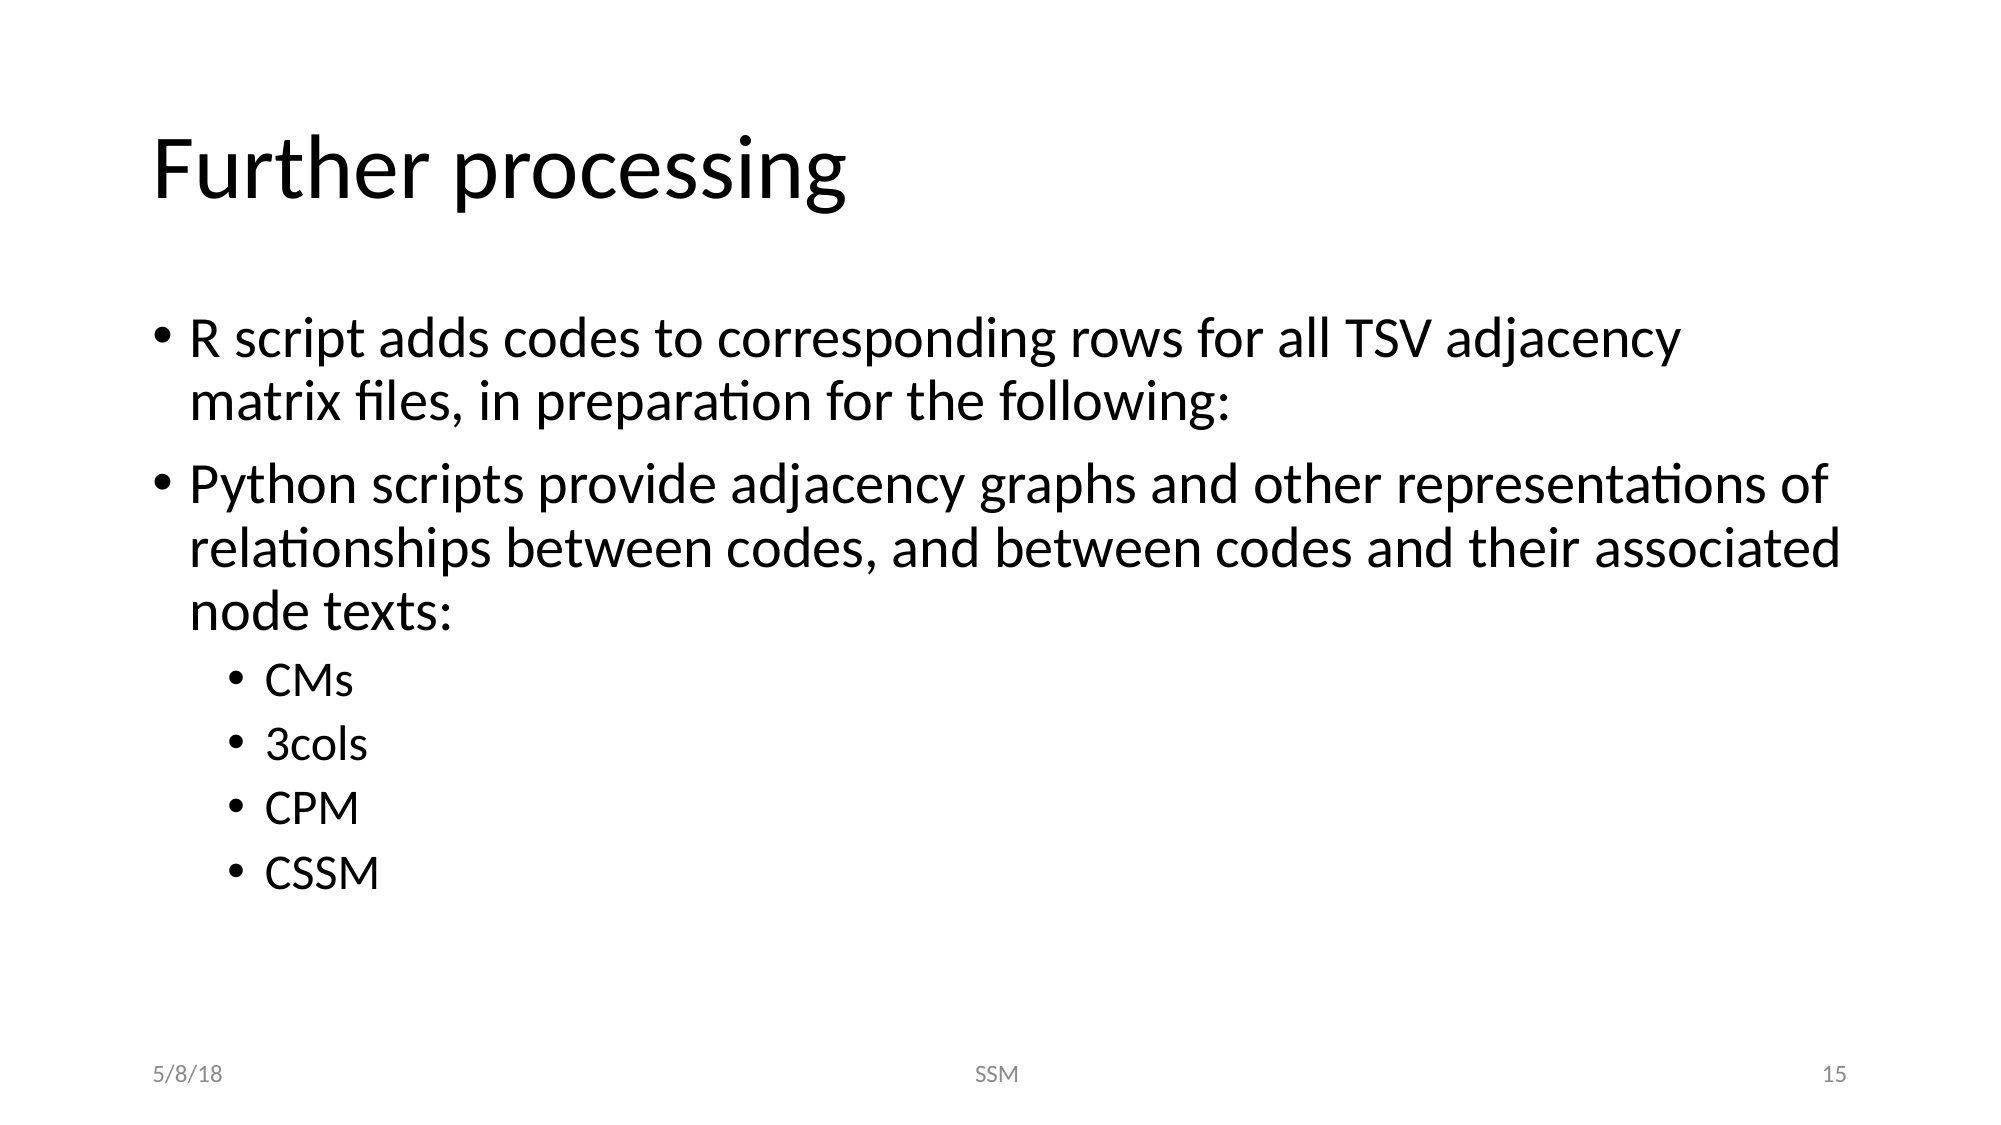

# Further processing
R script adds codes to corresponding rows for all TSV adjacency matrix files, in preparation for the following:
Python scripts provide adjacency graphs and other representations of relationships between codes, and between codes and their associated node texts:
CMs
3cols
CPM
CSSM

5/8/18
SSM
15